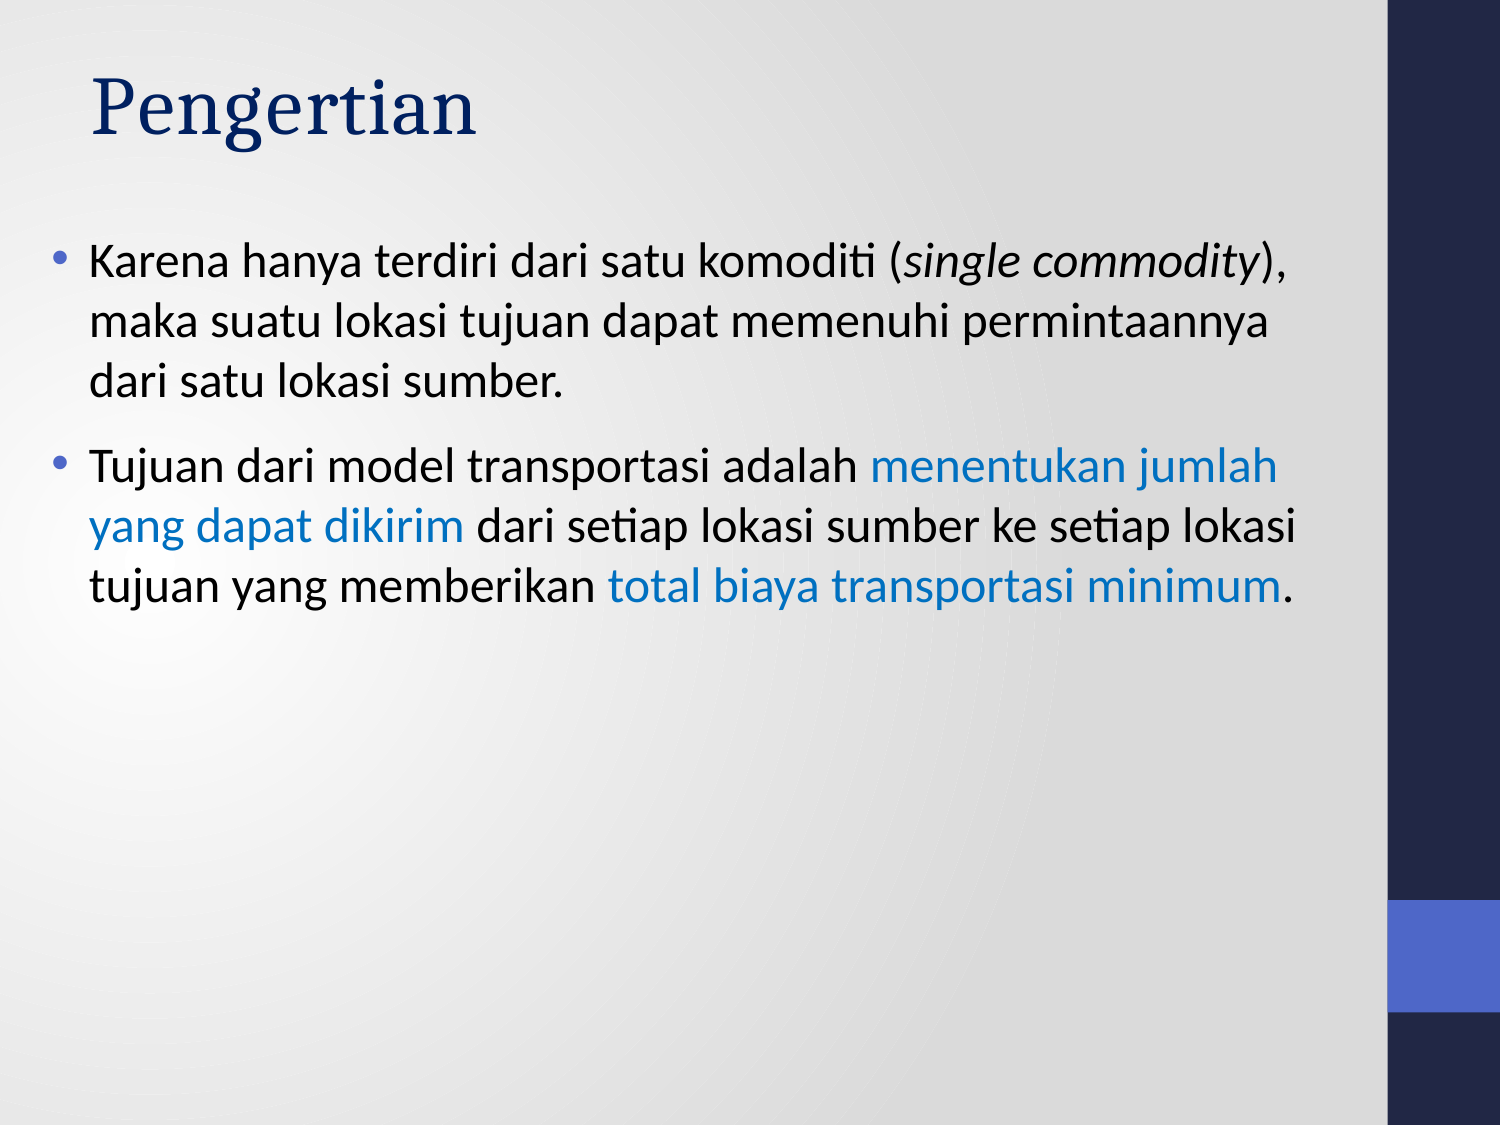

# Pengertian
Karena hanya terdiri dari satu komoditi (single commodity), maka suatu lokasi tujuan dapat memenuhi permintaannya dari satu lokasi sumber.
Tujuan dari model transportasi adalah menentukan jumlah yang dapat dikirim dari setiap lokasi sumber ke setiap lokasi tujuan yang memberikan total biaya transportasi minimum.